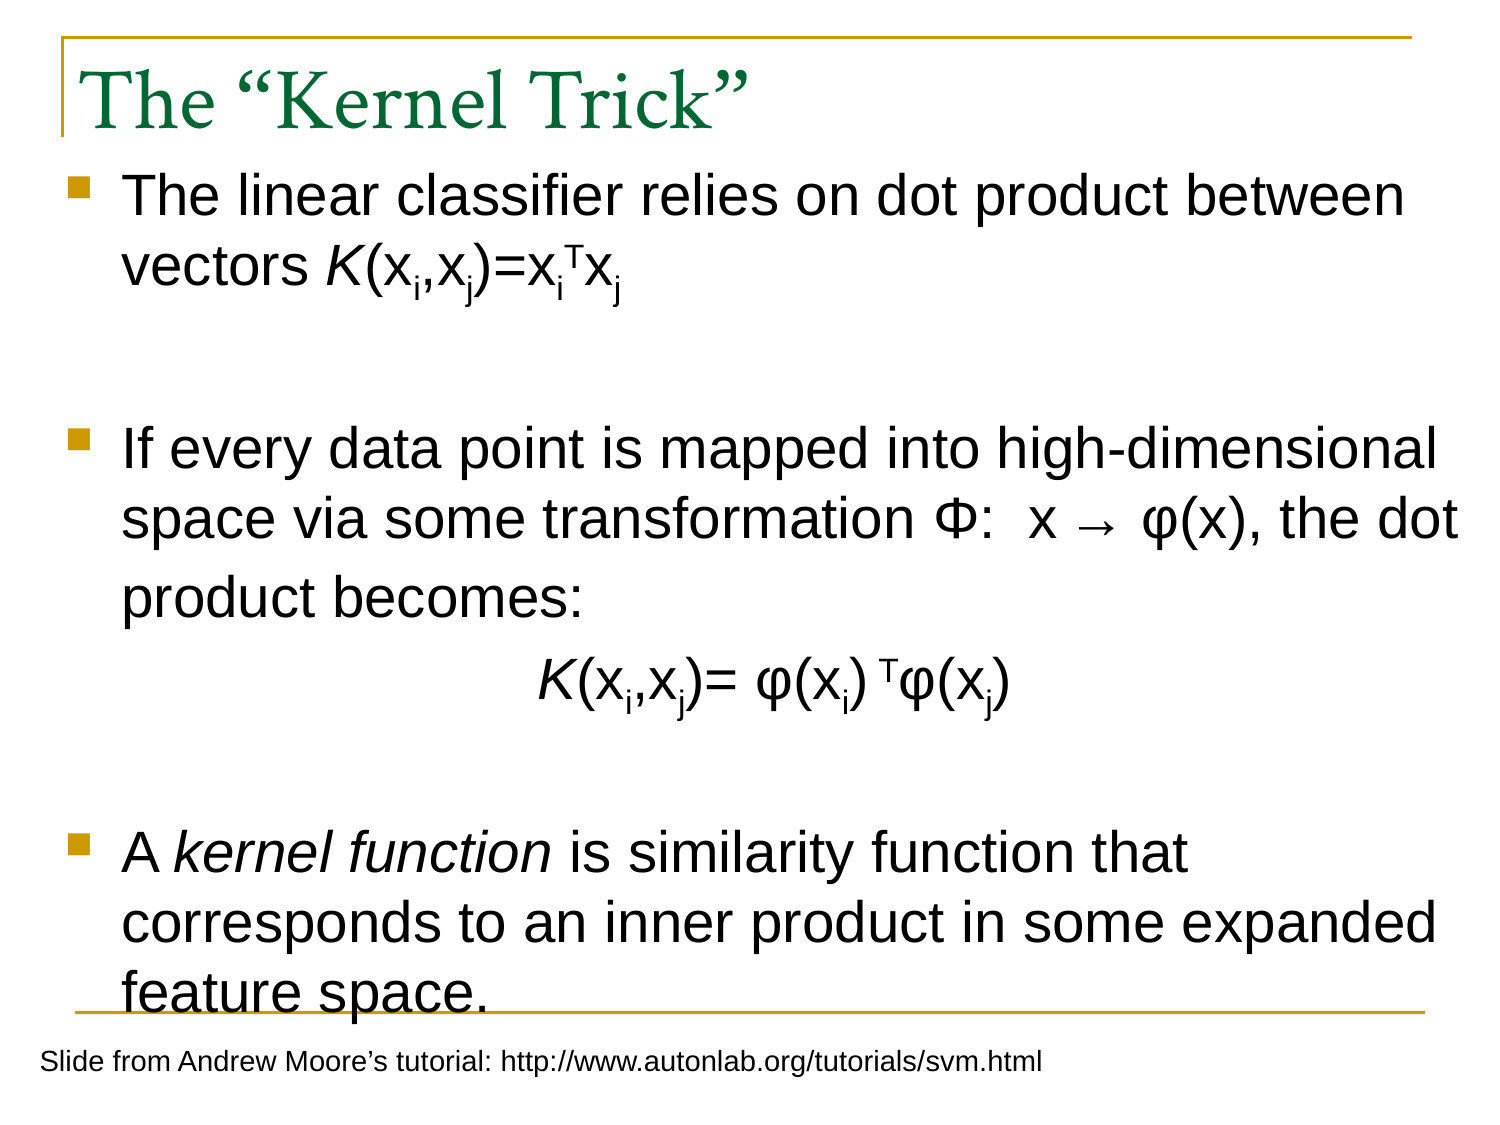

The “Kernel Trick”
The linear classifier relies on dot product between vectors K(xi,xj)=xiTxj

If every data point is mapped into high-dimensional space via some transformation Φ:  x → φ(x), the dot product becomes:
K(xi,xj)= φ(xi) Tφ(xj)

A kernel function is similarity function that corresponds to an inner product in some expanded feature space.

Slide from Andrew Moore’s tutorial: http://www.autonlab.org/tutorials/svm.html